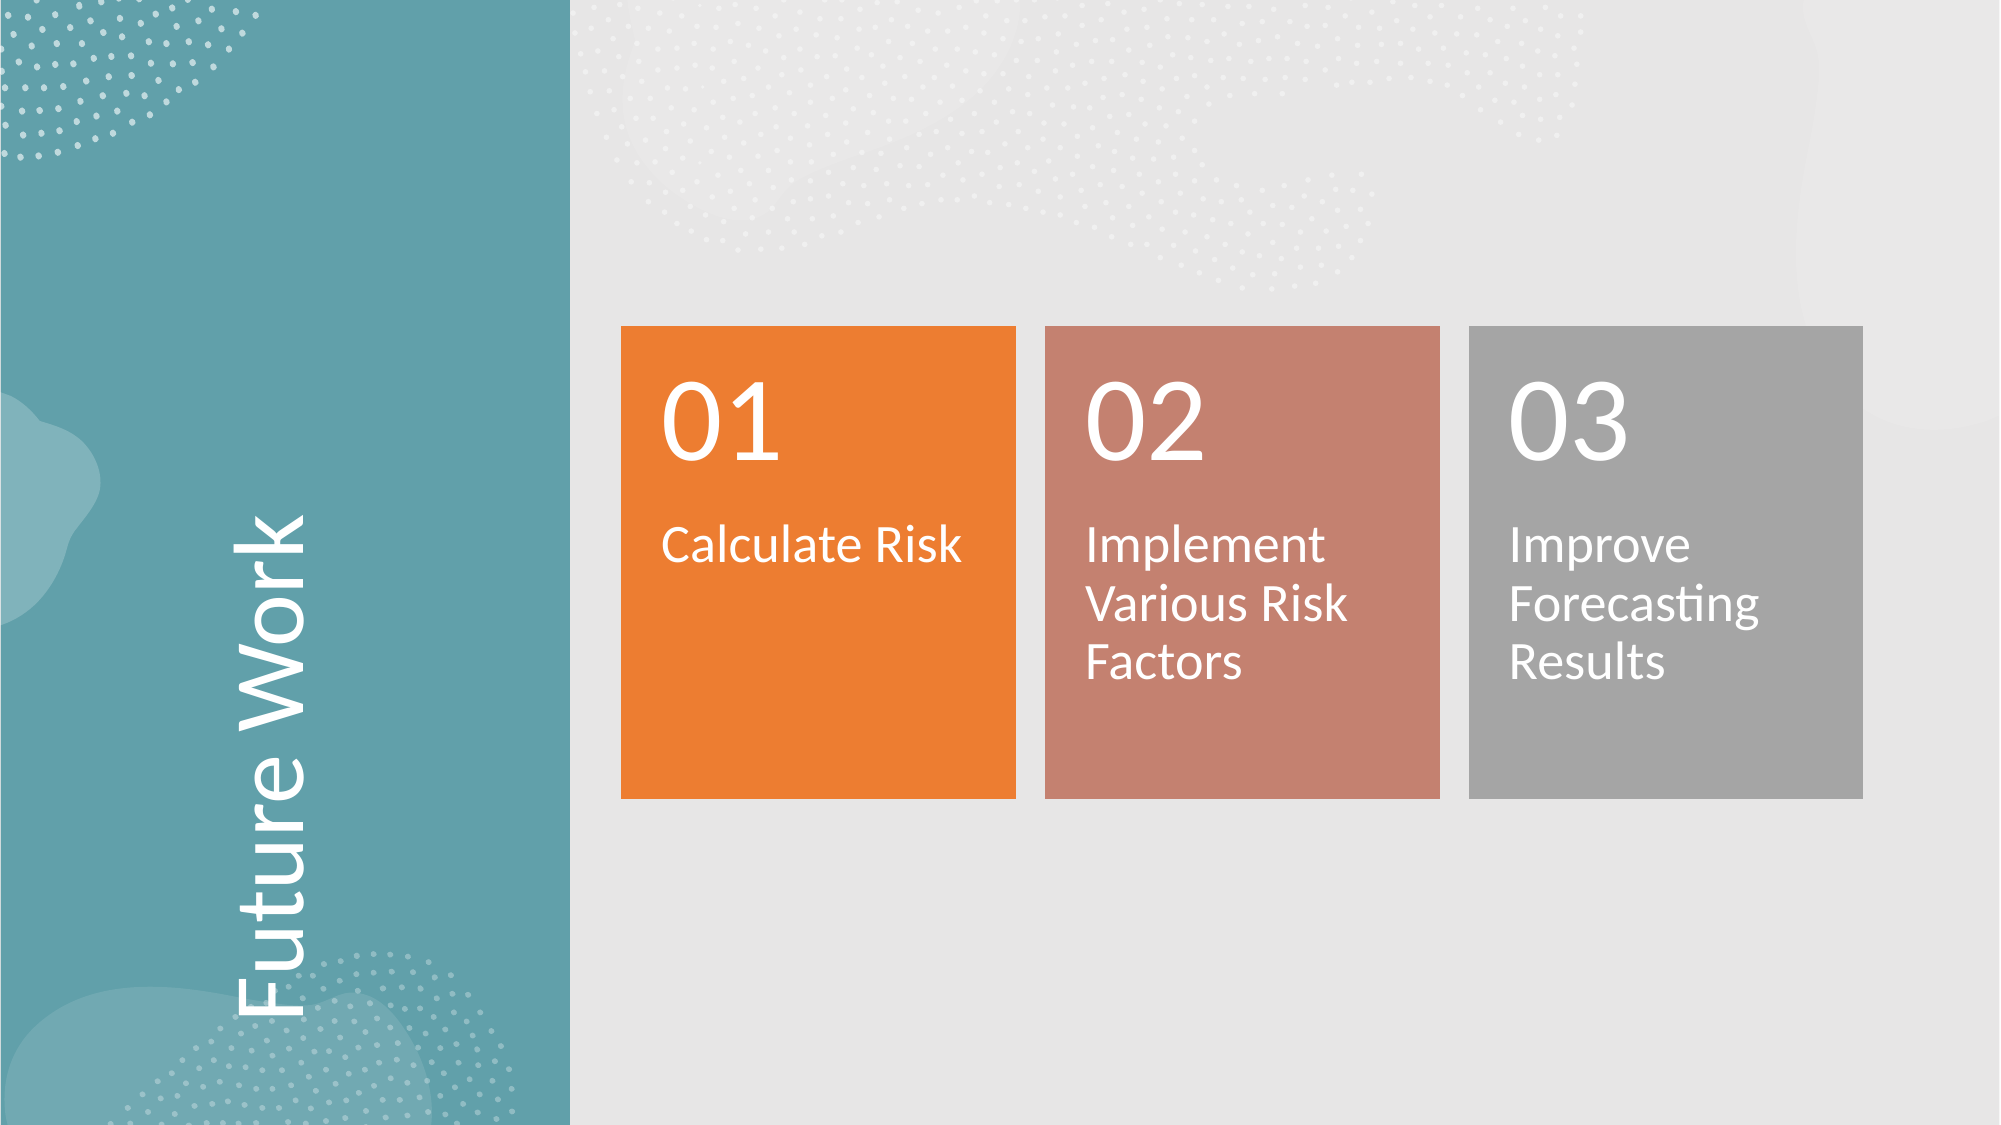

Calculate Risk
01
Implement Various Risk Factors
02
Improve Forecasting Results
03
# Future Work